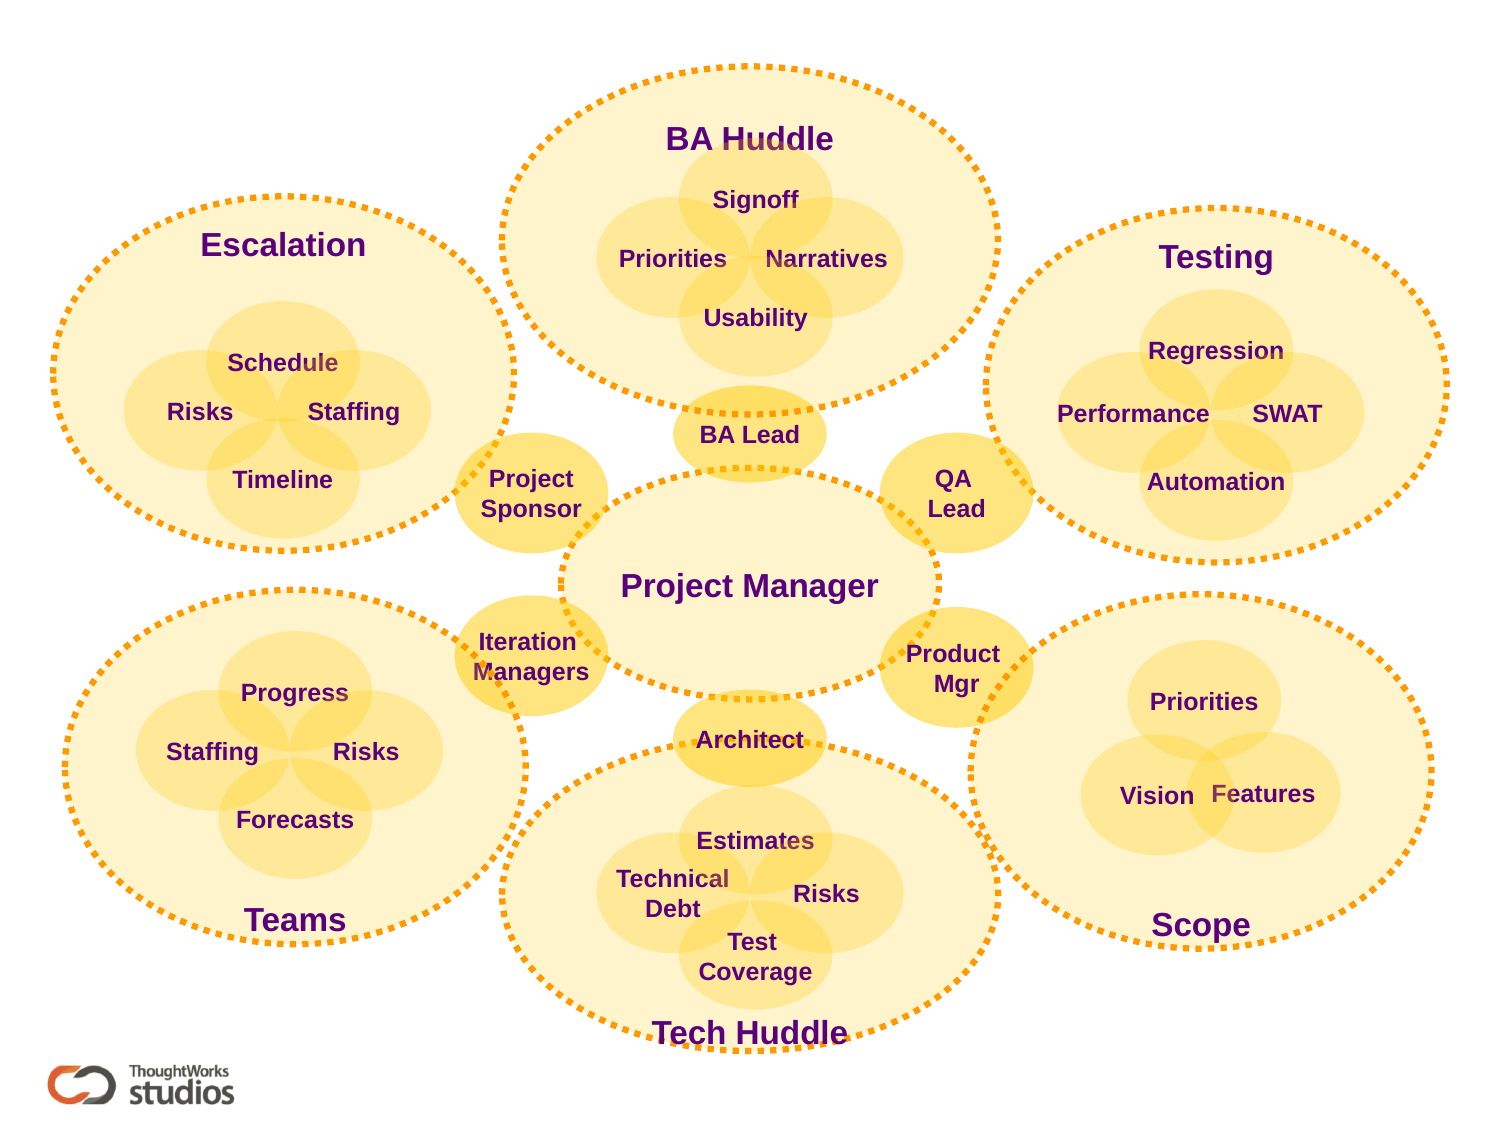

BA Huddle
Signoff
Escalation
Priorities
Narratives
Testing
Usability
Regression
Schedule
Risks
Staffing
Performance
SWAT
BA Lead
Timeline
Automation
Project
Sponsor
QA
Lead
Project Manager

Teams
Progress
Staffing
Risks
Forecasts

Scope
Iteration
Managers
Product
Mgr
Priorities
Architect
Features
Vision

Tech Huddle
Estimates
Technical
Debt
Risks
Test
Coverage